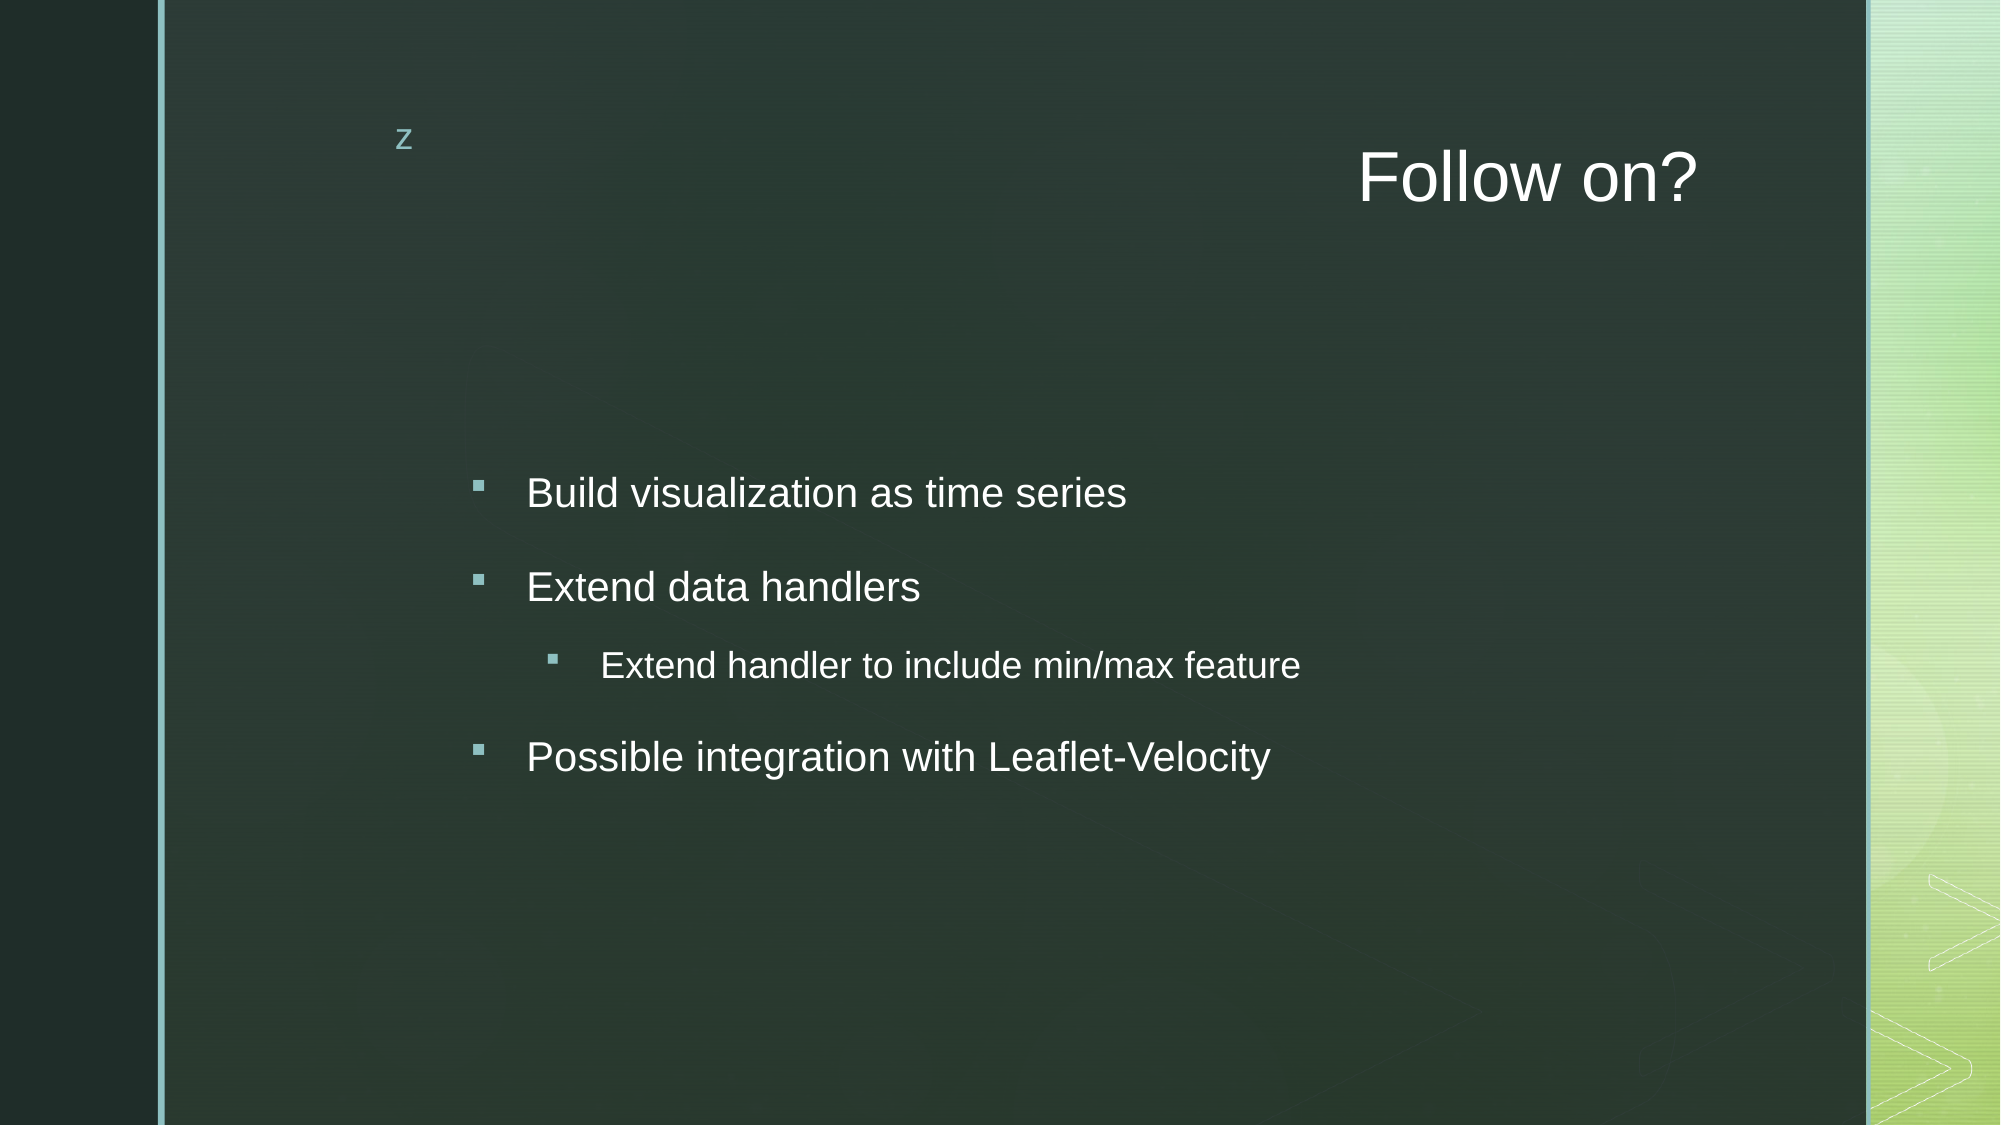

# Follow on?
Build visualization as time series
Extend data handlers
Extend handler to include min/max feature
Possible integration with Leaflet-Velocity